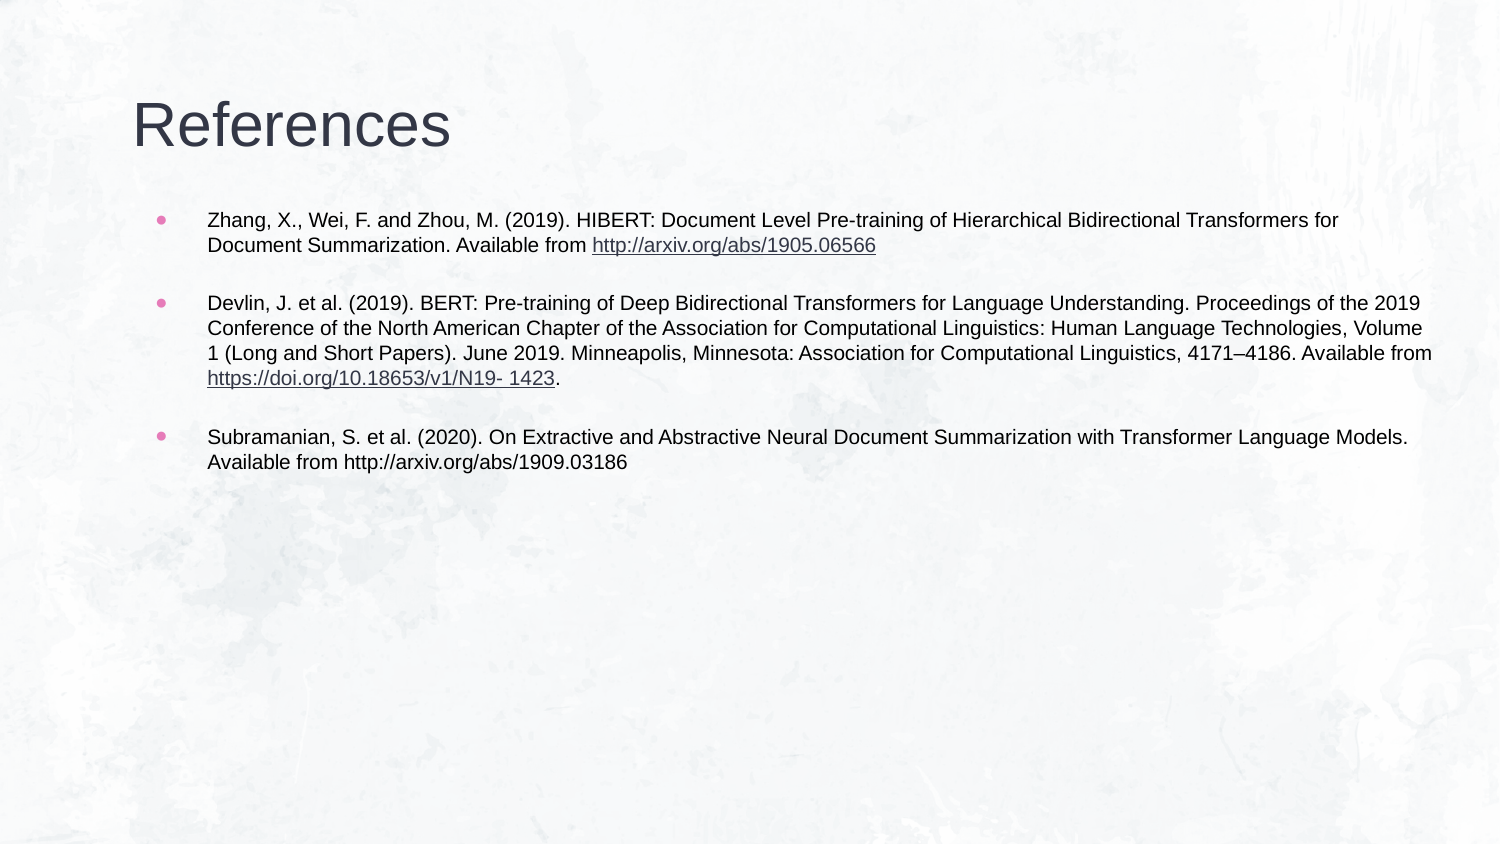

# References
Zhang, X., Wei, F. and Zhou, M. (2019). HIBERT: Document Level Pre-training of Hierarchical Bidirectional Transformers for Document Summarization. Available from http://arxiv.org/abs/1905.06566

Devlin, J. et al. (2019). BERT: Pre-training of Deep Bidirectional Transformers for Language Understanding. Proceedings of the 2019 Conference of the North American Chapter of the Association for Computational Linguistics: Human Language Technologies, Volume 1 (Long and Short Papers). June 2019. Minneapolis, Minnesota: Association for Computational Linguistics, 4171–4186. Available from https://doi.org/10.18653/v1/N19- 1423.

Subramanian, S. et al. (2020). On Extractive and Abstractive Neural Document Summarization with Transformer Language Models. Available from http://arxiv.org/abs/1909.03186